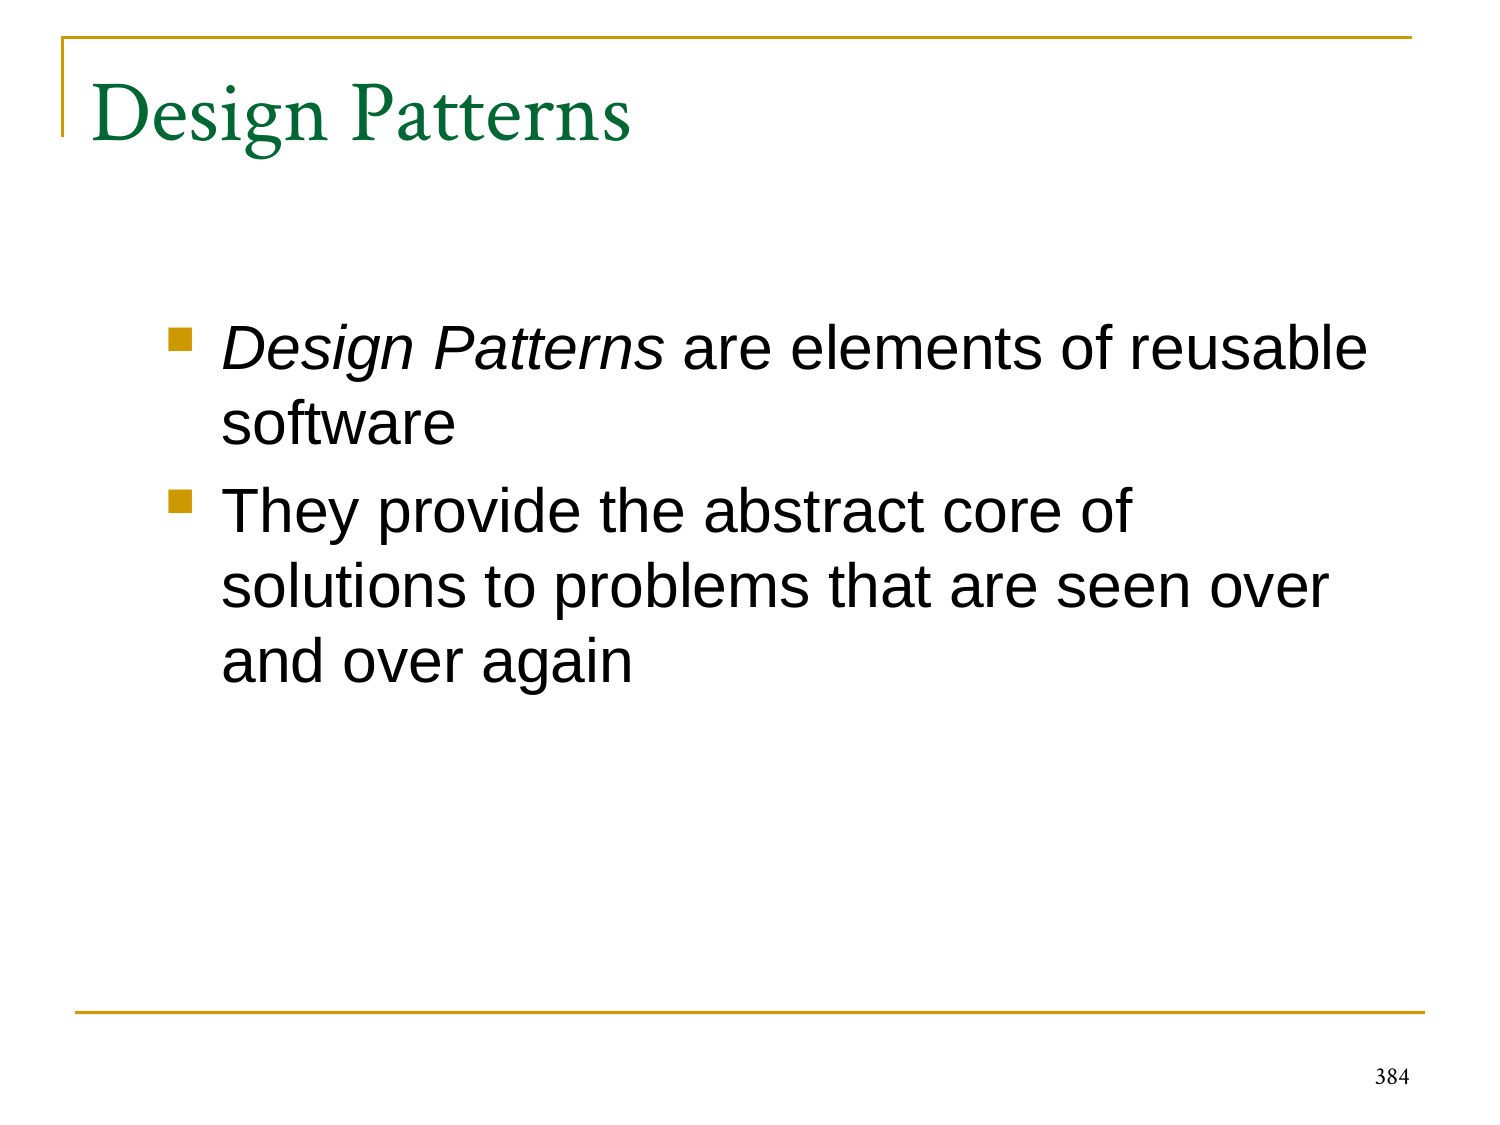

# Design Patterns
Design Patterns are elements of reusable software
They provide the abstract core of solutions to problems that are seen over and over again
384